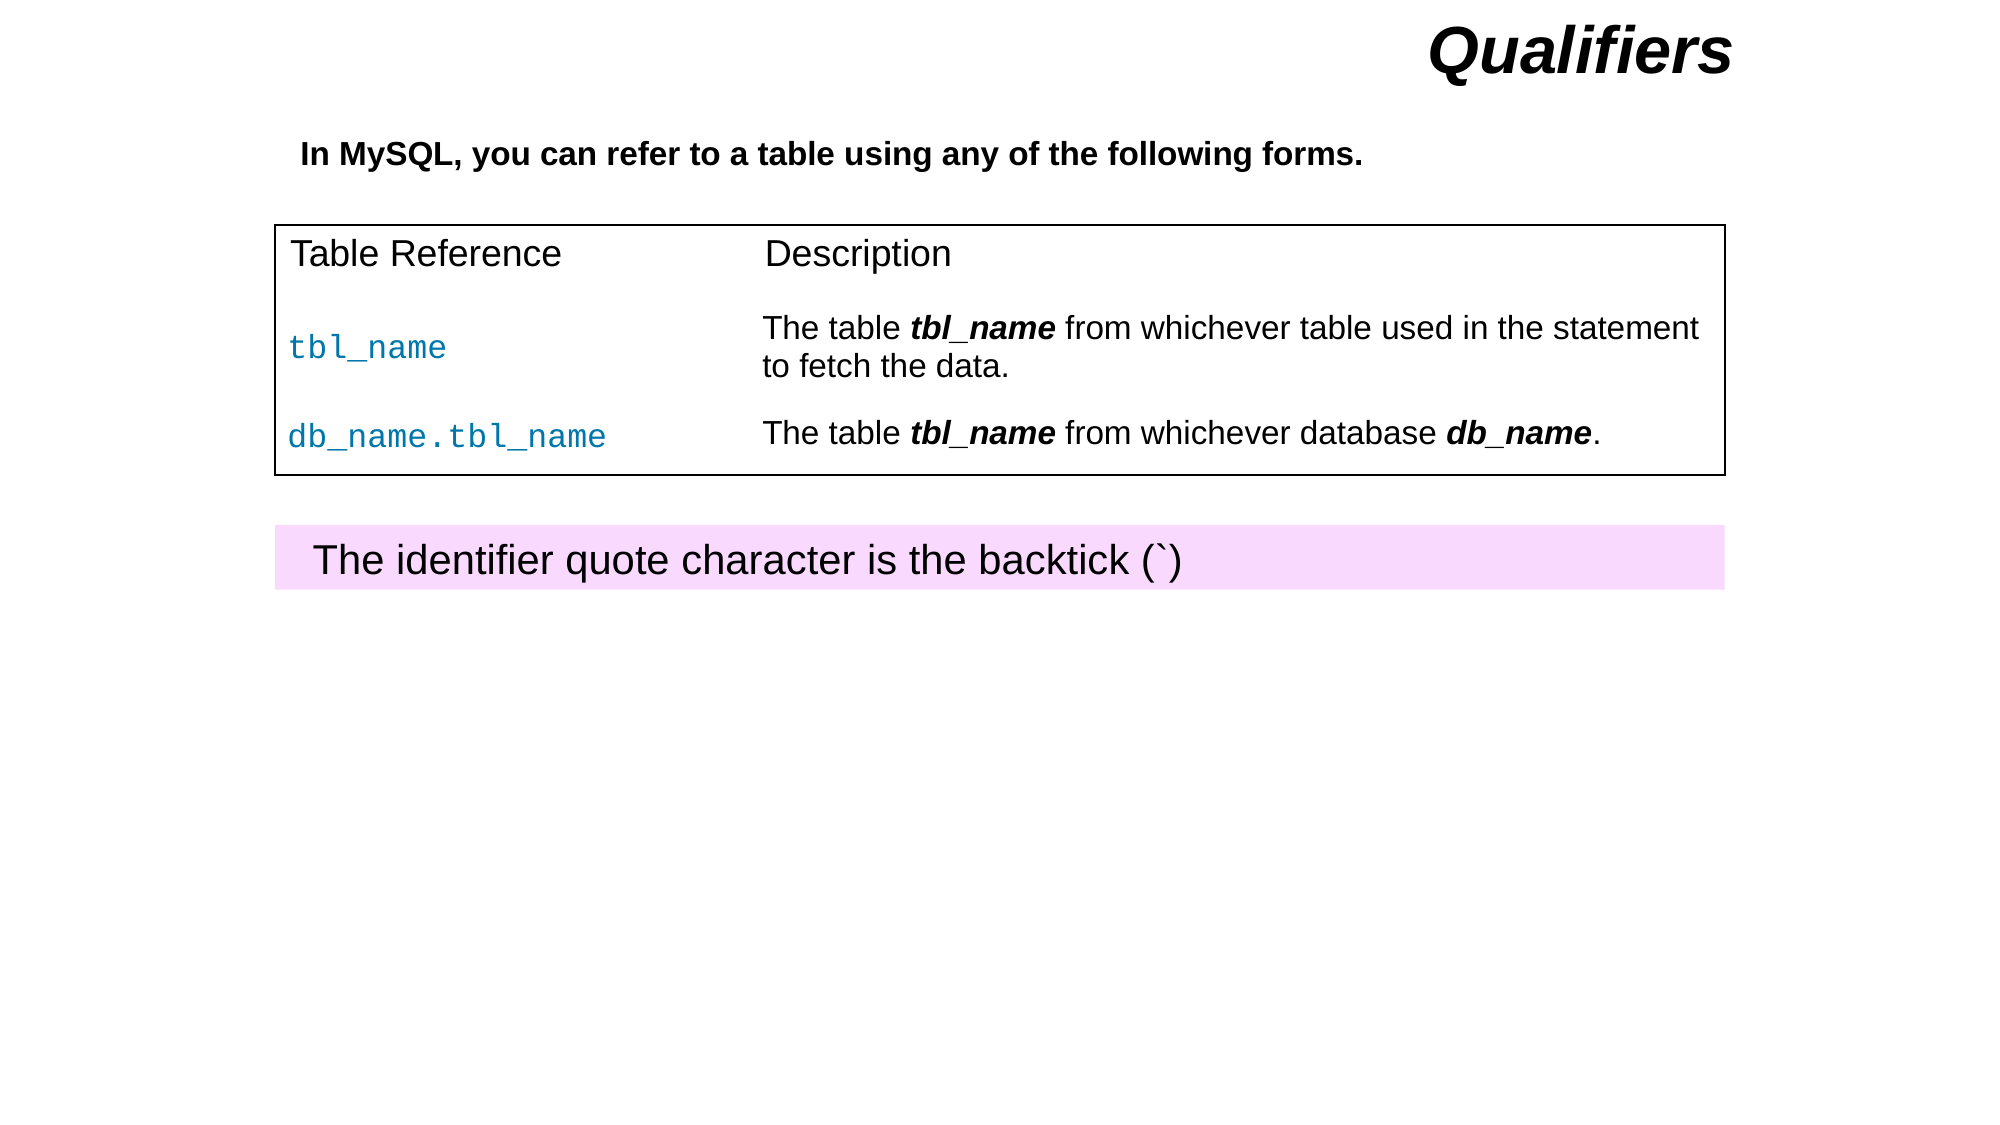

Qualifiers
In MySQL, you can refer to a table using any of the following forms.
| Table Reference | Description |
| --- | --- |
| tbl\_name | The table tbl\_name from whichever table used in the statement to fetch the data. |
| db\_name.tbl\_name | The table tbl\_name from whichever database db\_name. |
  The identifier quote character is the backtick (`)